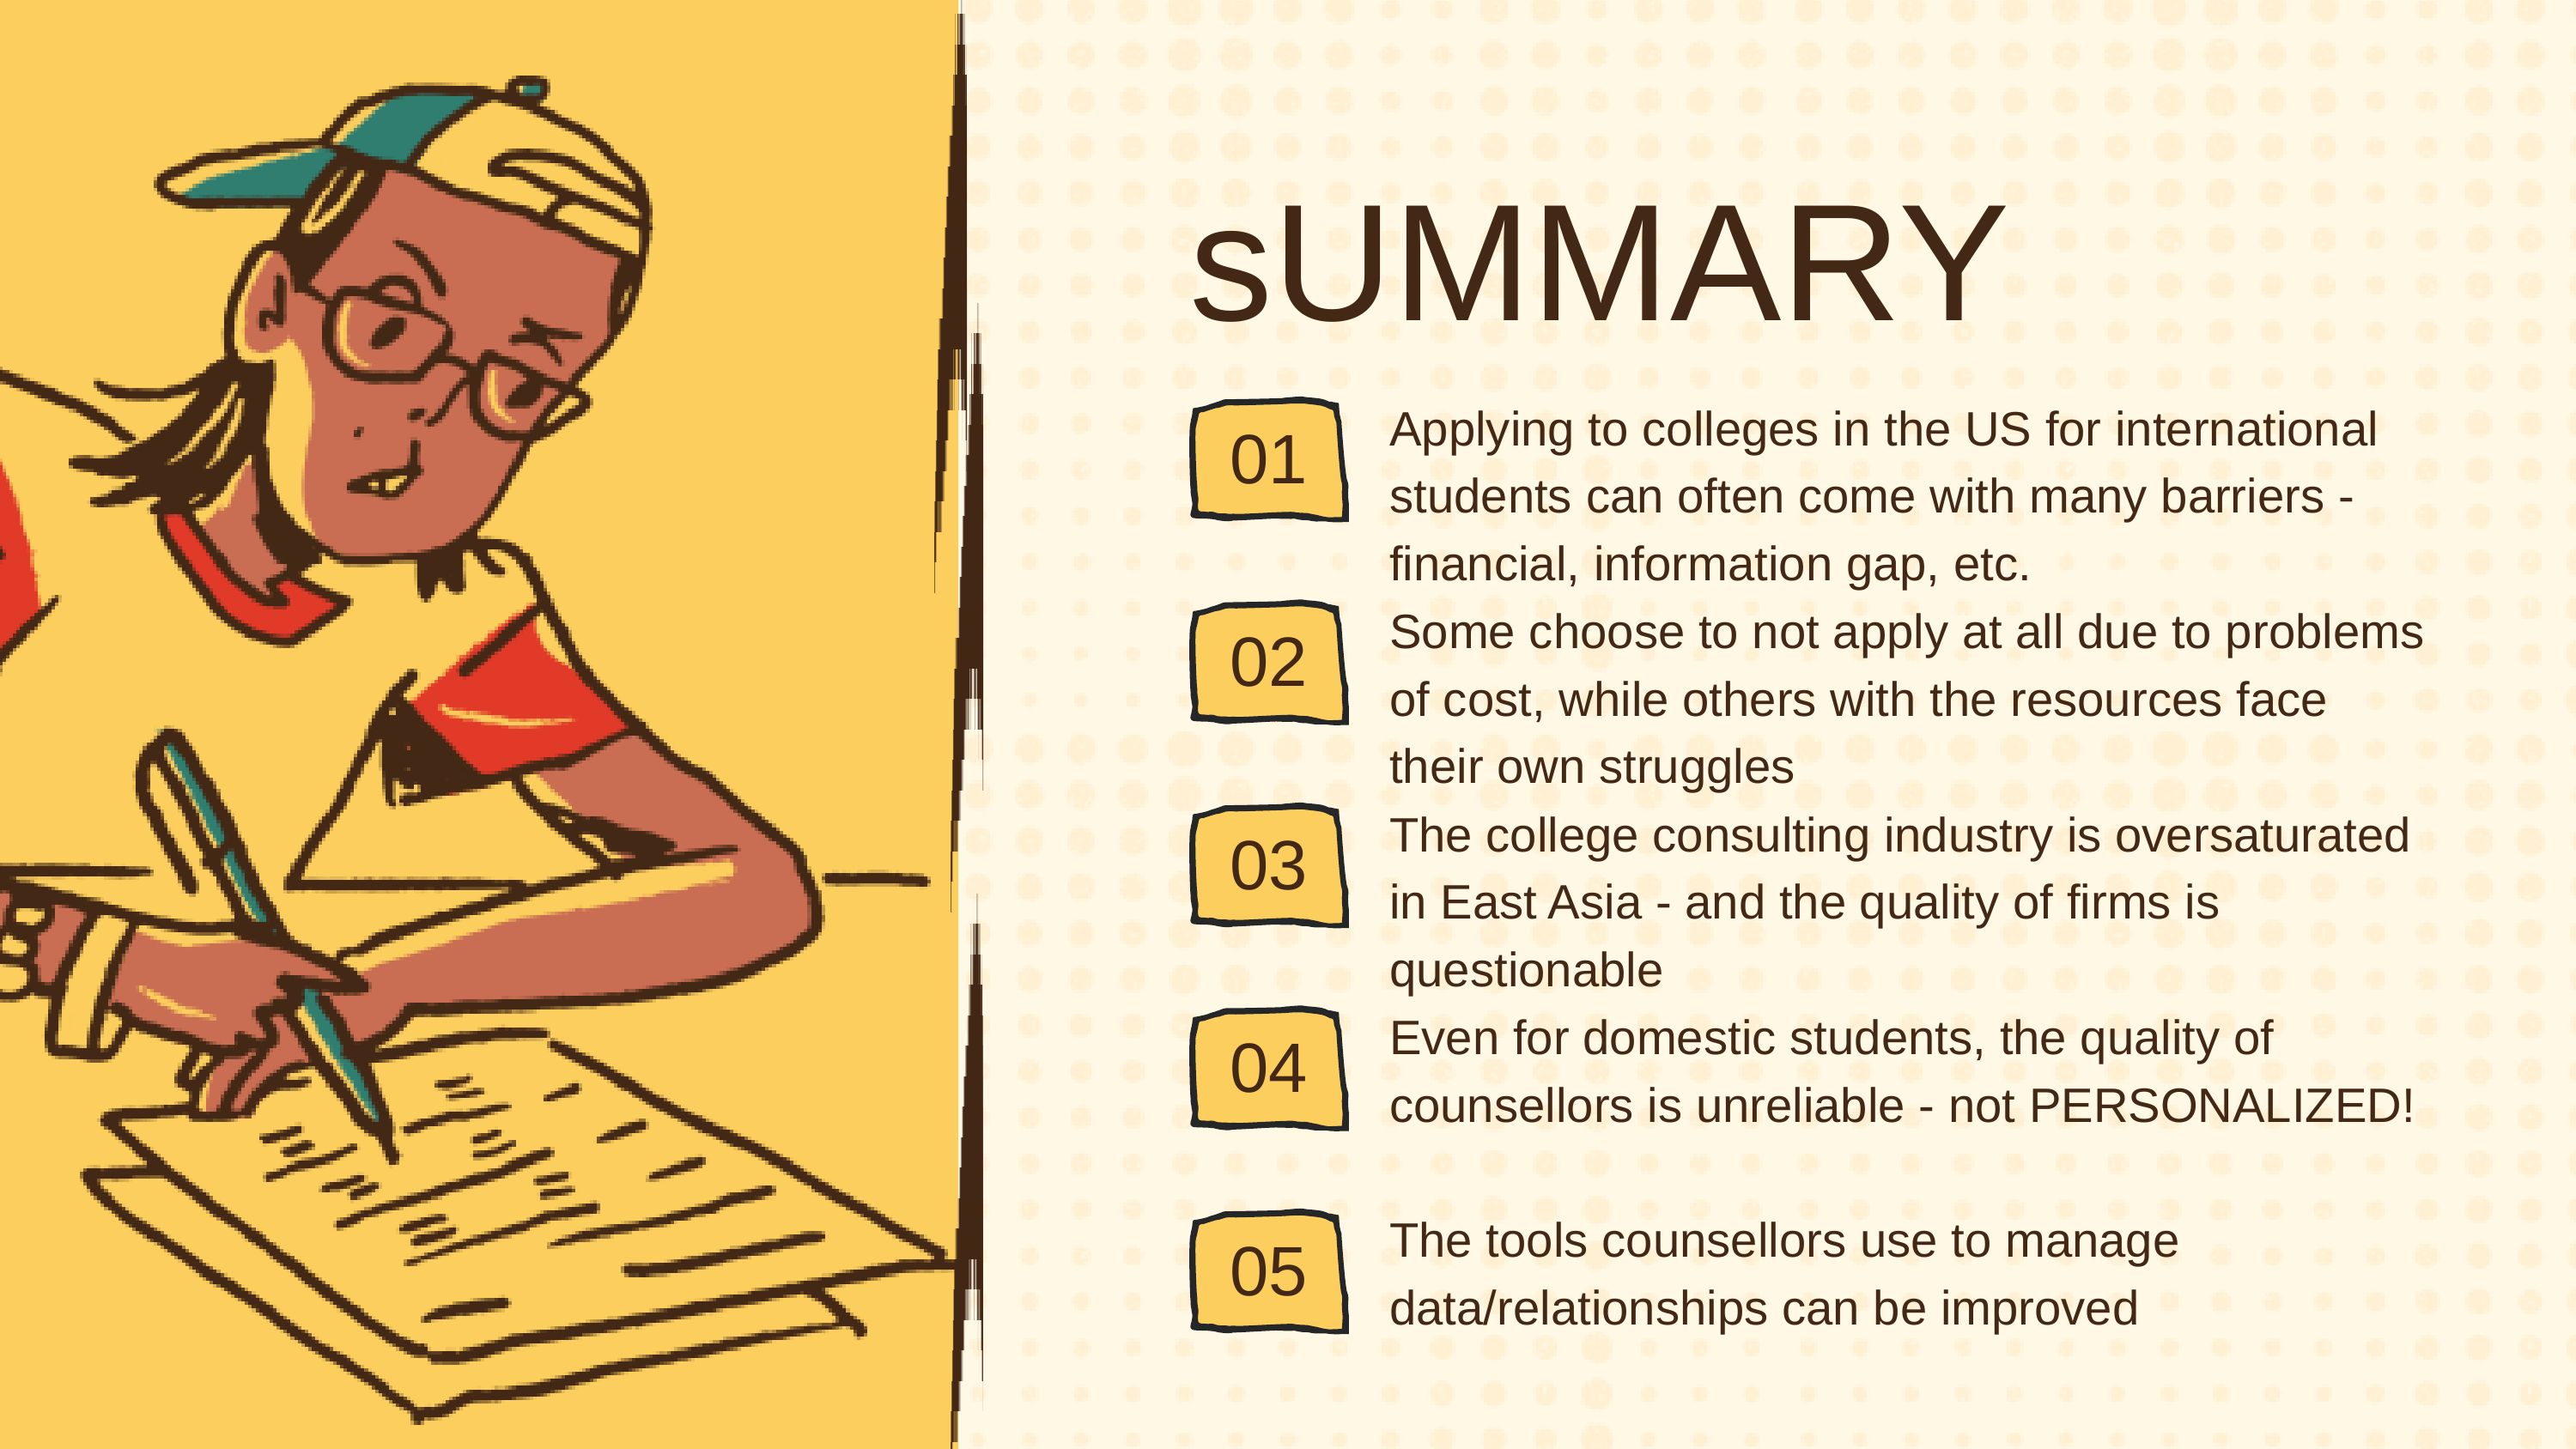

sUMMARY
Applying to colleges in the US for international students can often come with many barriers - financial, information gap, etc.

01
Some choose to not apply at all due to problems of cost, while others with the resources face their own struggles

02
The college consulting industry is oversaturated in East Asia - and the quality of firms is questionable

03
Even for domestic students, the quality of counsellors is unreliable - not PERSONALIZED!

04
The tools counsellors use to manage data/relationships can be improved

05